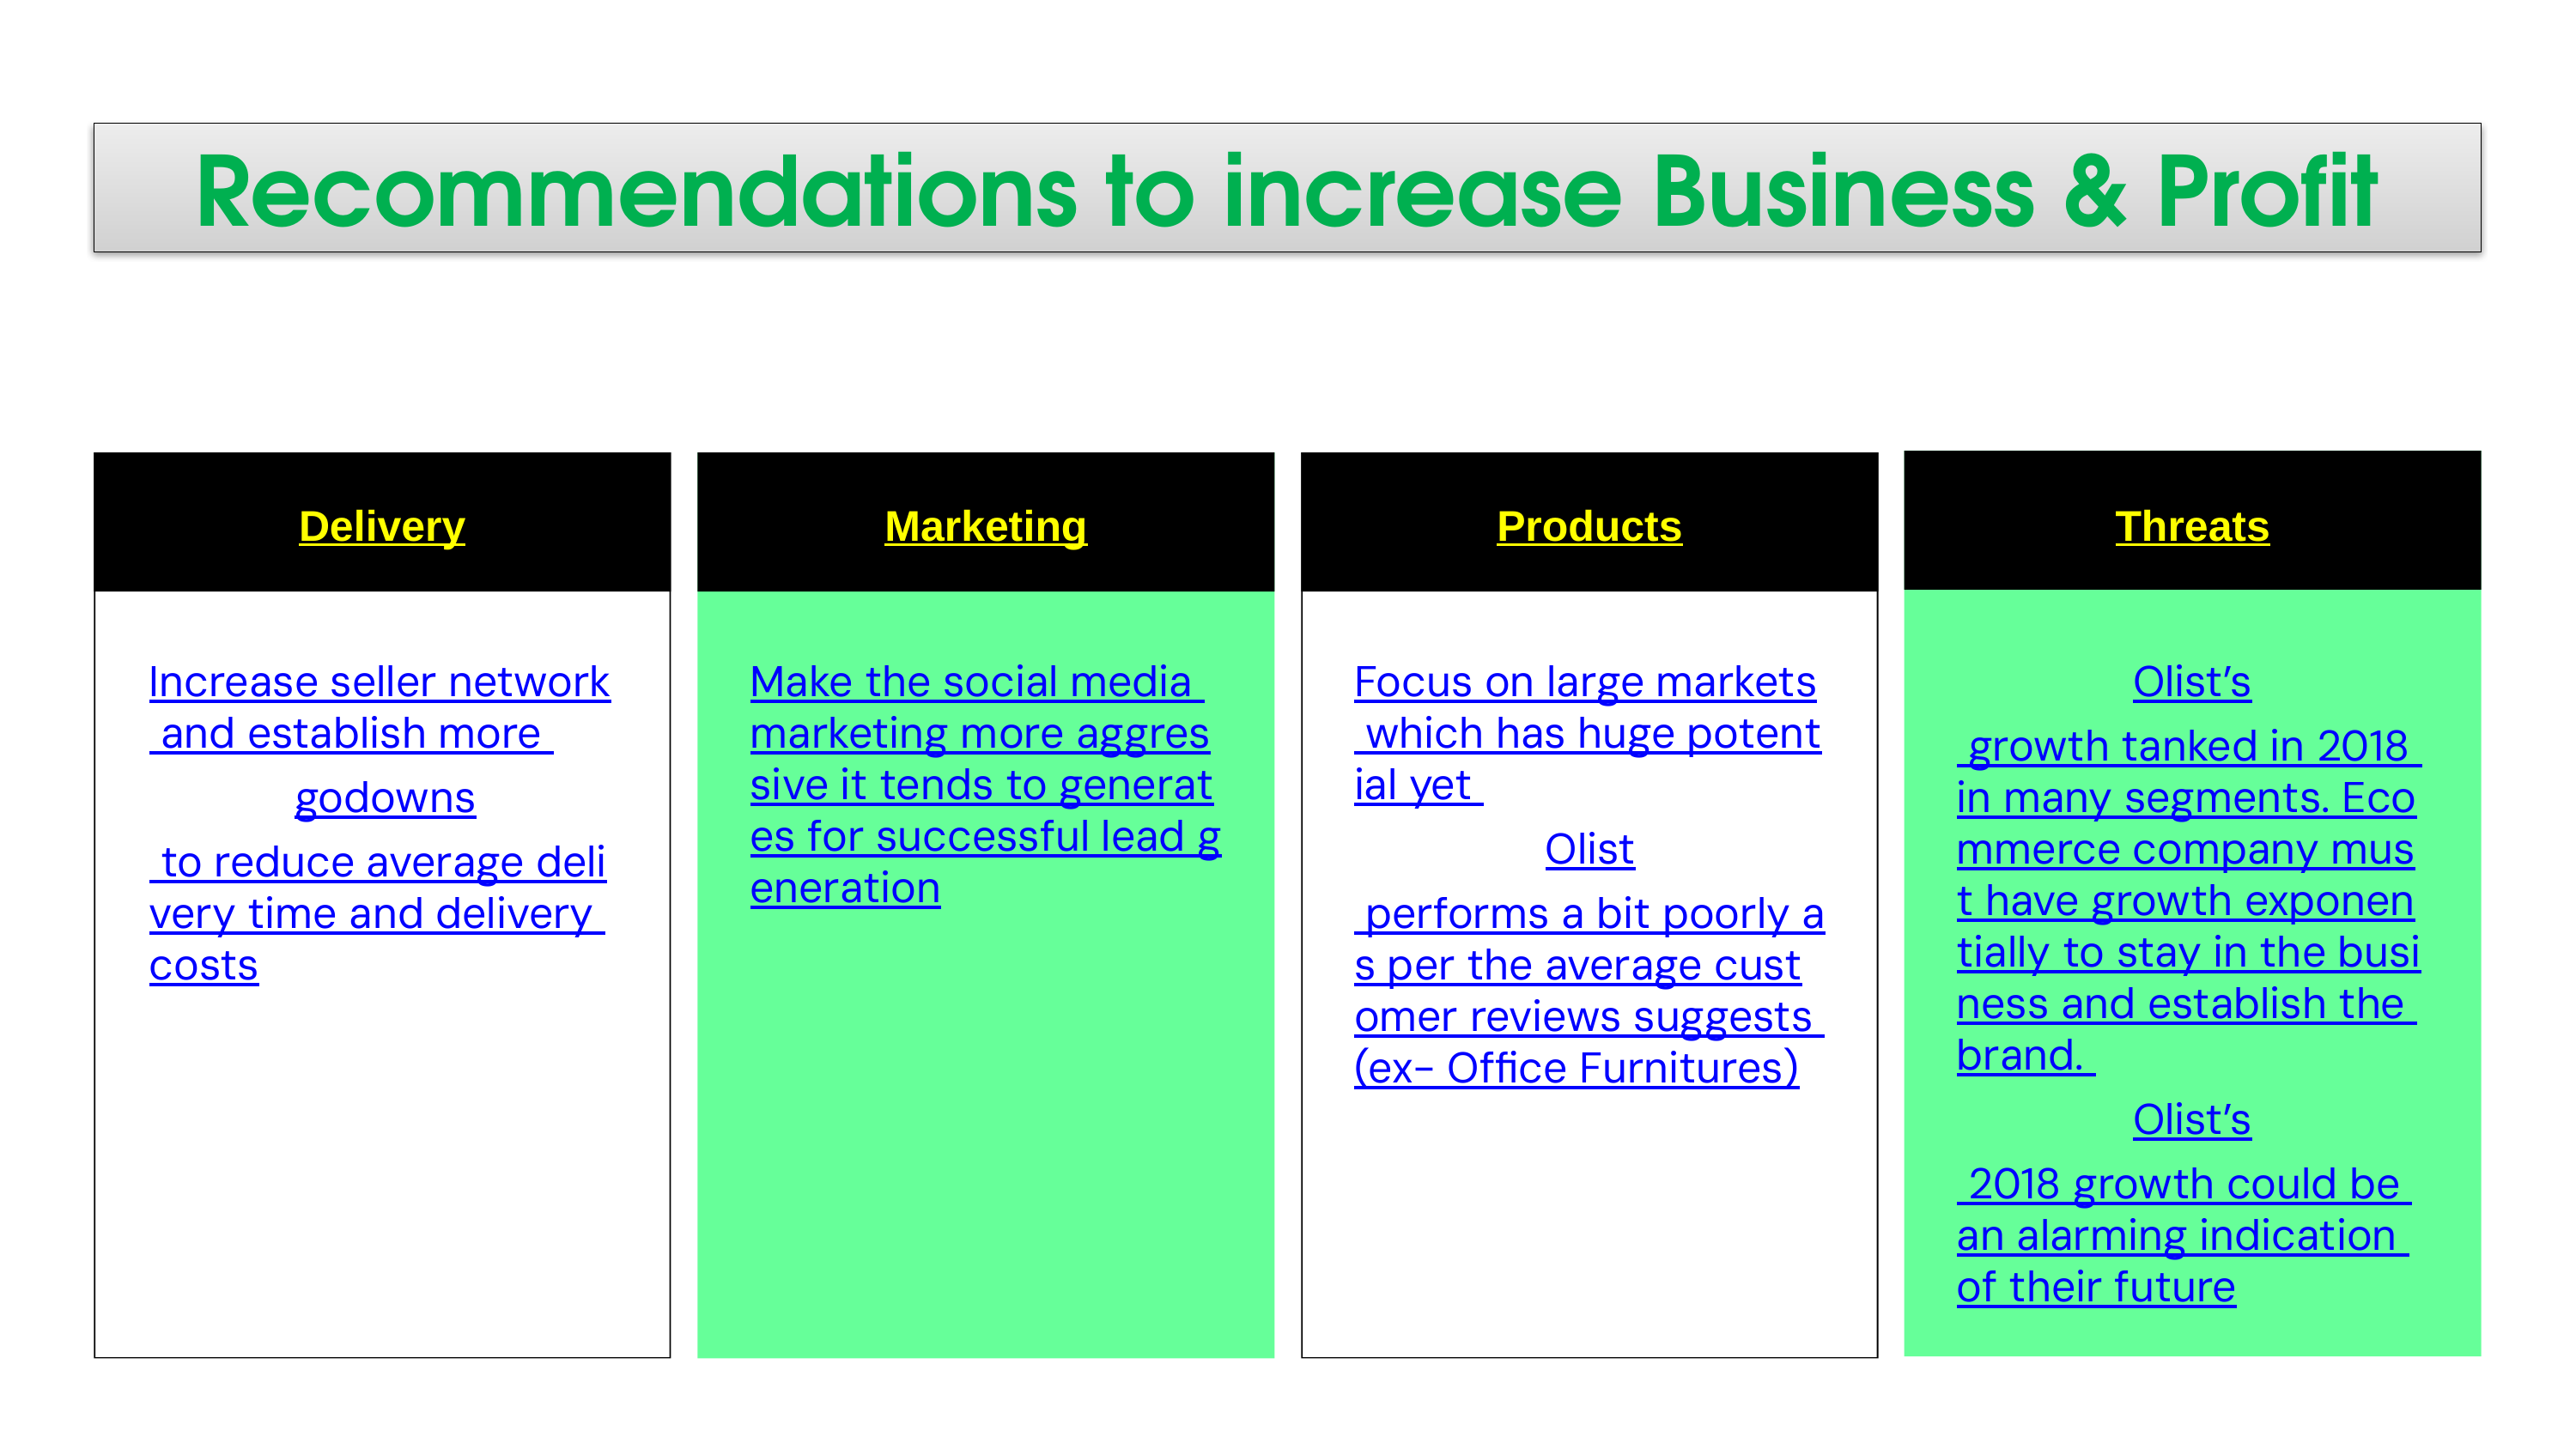

Recommendations to increase Business & Profit

Delivery
Marketing
Products
Threats
Increase seller network and establish more godowns to reduce average delivery time and delivery costs
Make the social media marketing more aggressive it tends to generates for successful lead generation
Focus on large markets which has huge potential yet Olist performs a bit poorly as per the average customer reviews suggests (ex- Office Furnitures)
Olist’s growth tanked in 2018 in many segments. Ecommerce company must have growth exponentially to stay in the business and establish the brand. Olist’s 2018 growth could be an alarming indication of their future